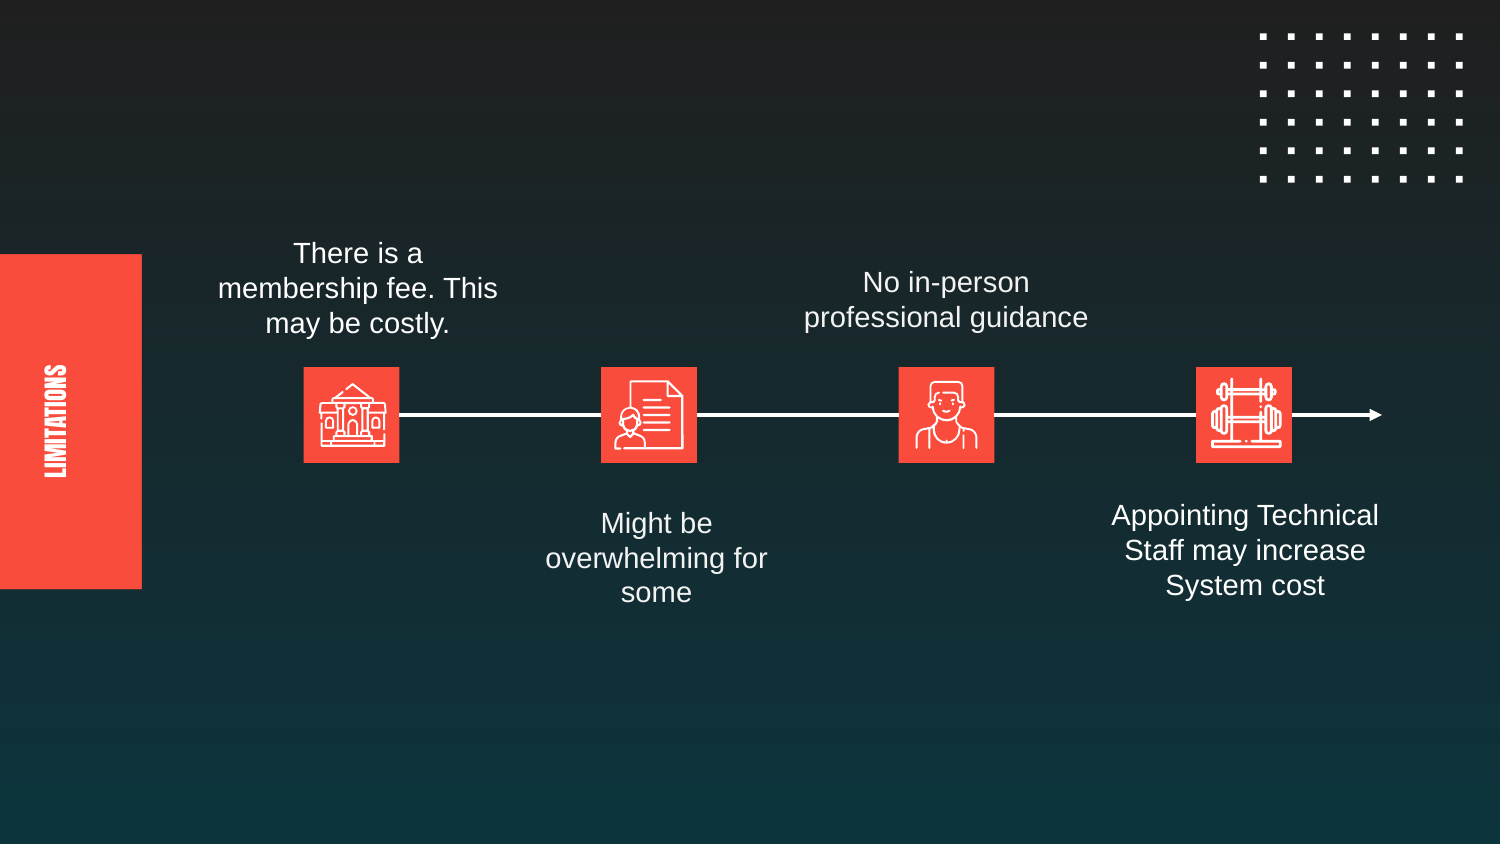

No in-person professional guidance
There is a membership fee. This may be costly.

# LIMITATIONS

Appointing Technical Staff may increase
System cost
Might be overwhelming for some